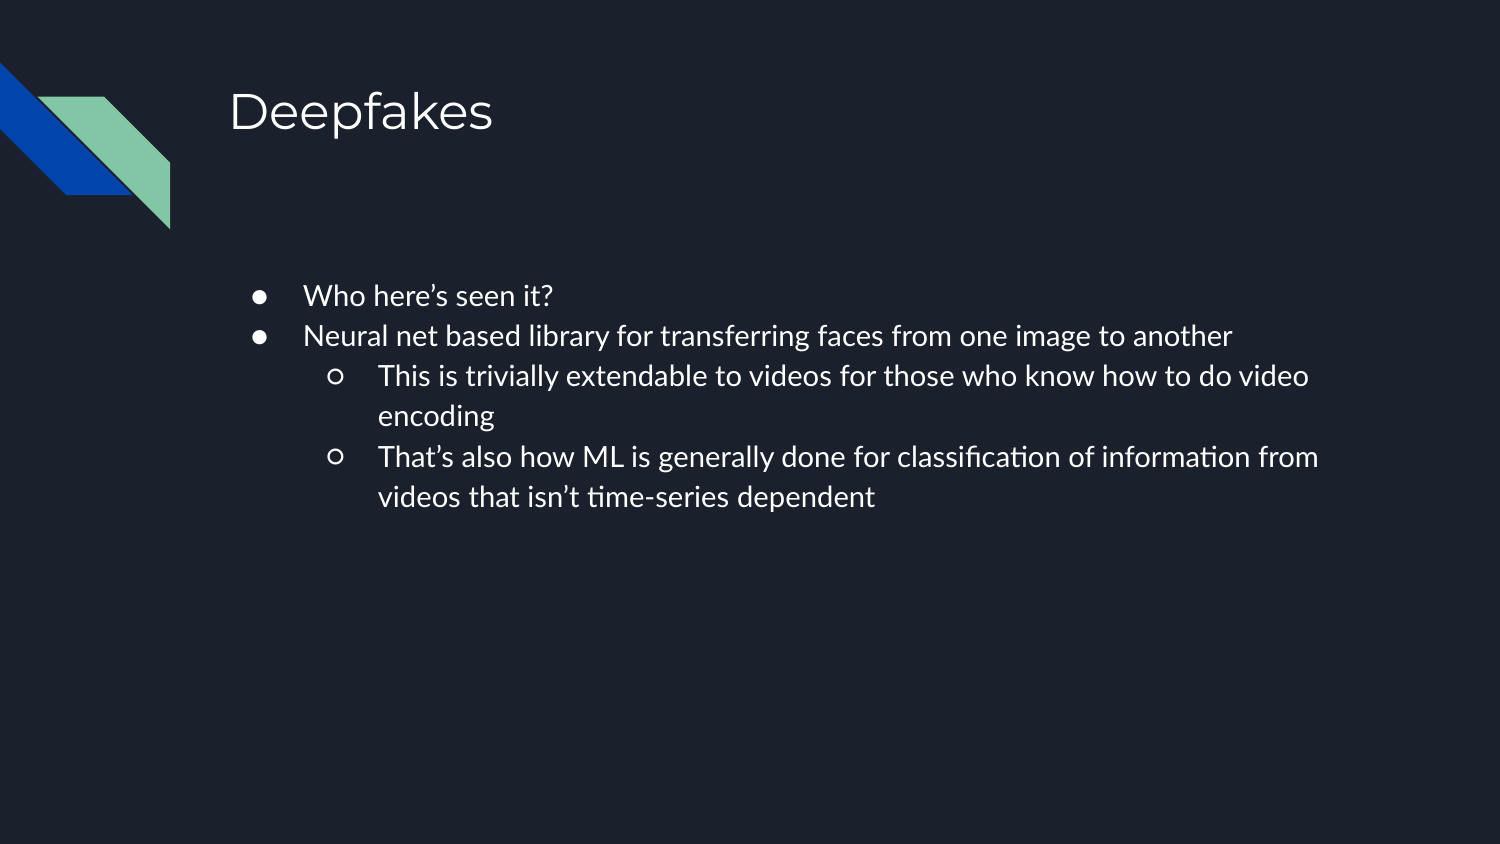

# Deepfakes
Who here’s seen it?
Neural net based library for transferring faces from one image to another
This is trivially extendable to videos for those who know how to do video encoding
That’s also how ML is generally done for classification of information from videos that isn’t time-series dependent